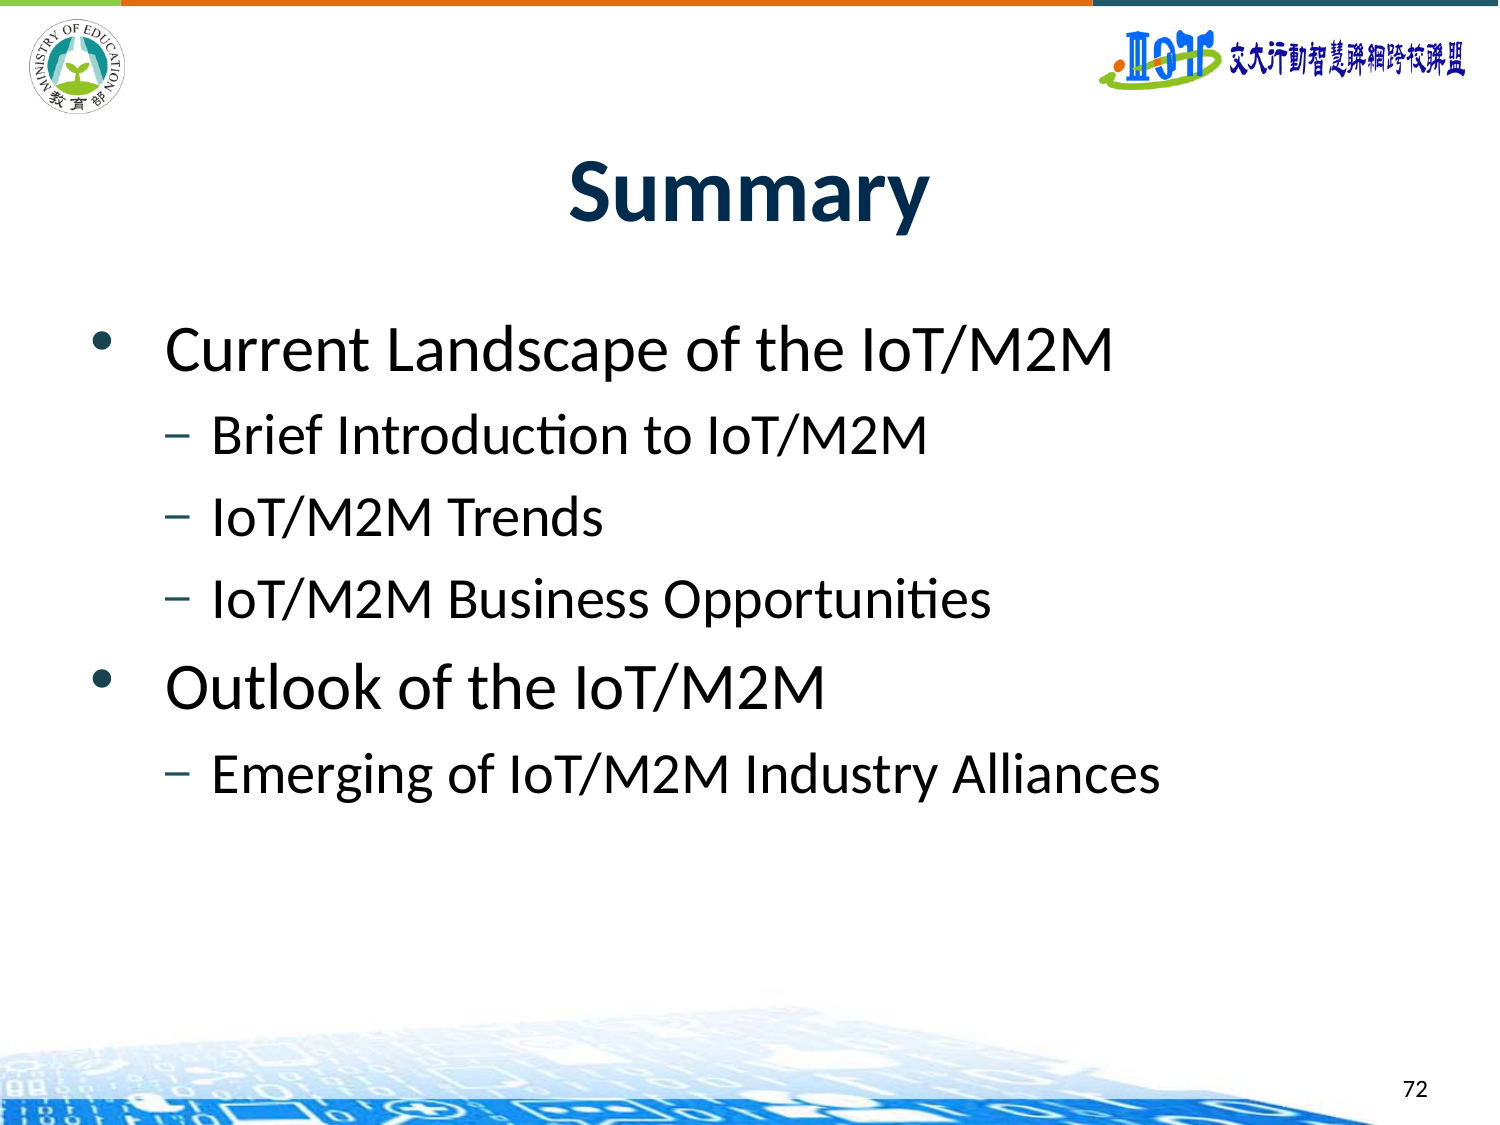

# Summary
Current Landscape of the IoT/M2M
Brief Introduction to IoT/M2M
IoT/M2M Trends
IoT/M2M Business Opportunities
Outlook of the IoT/M2M
Emerging of IoT/M2M Industry Alliances

72